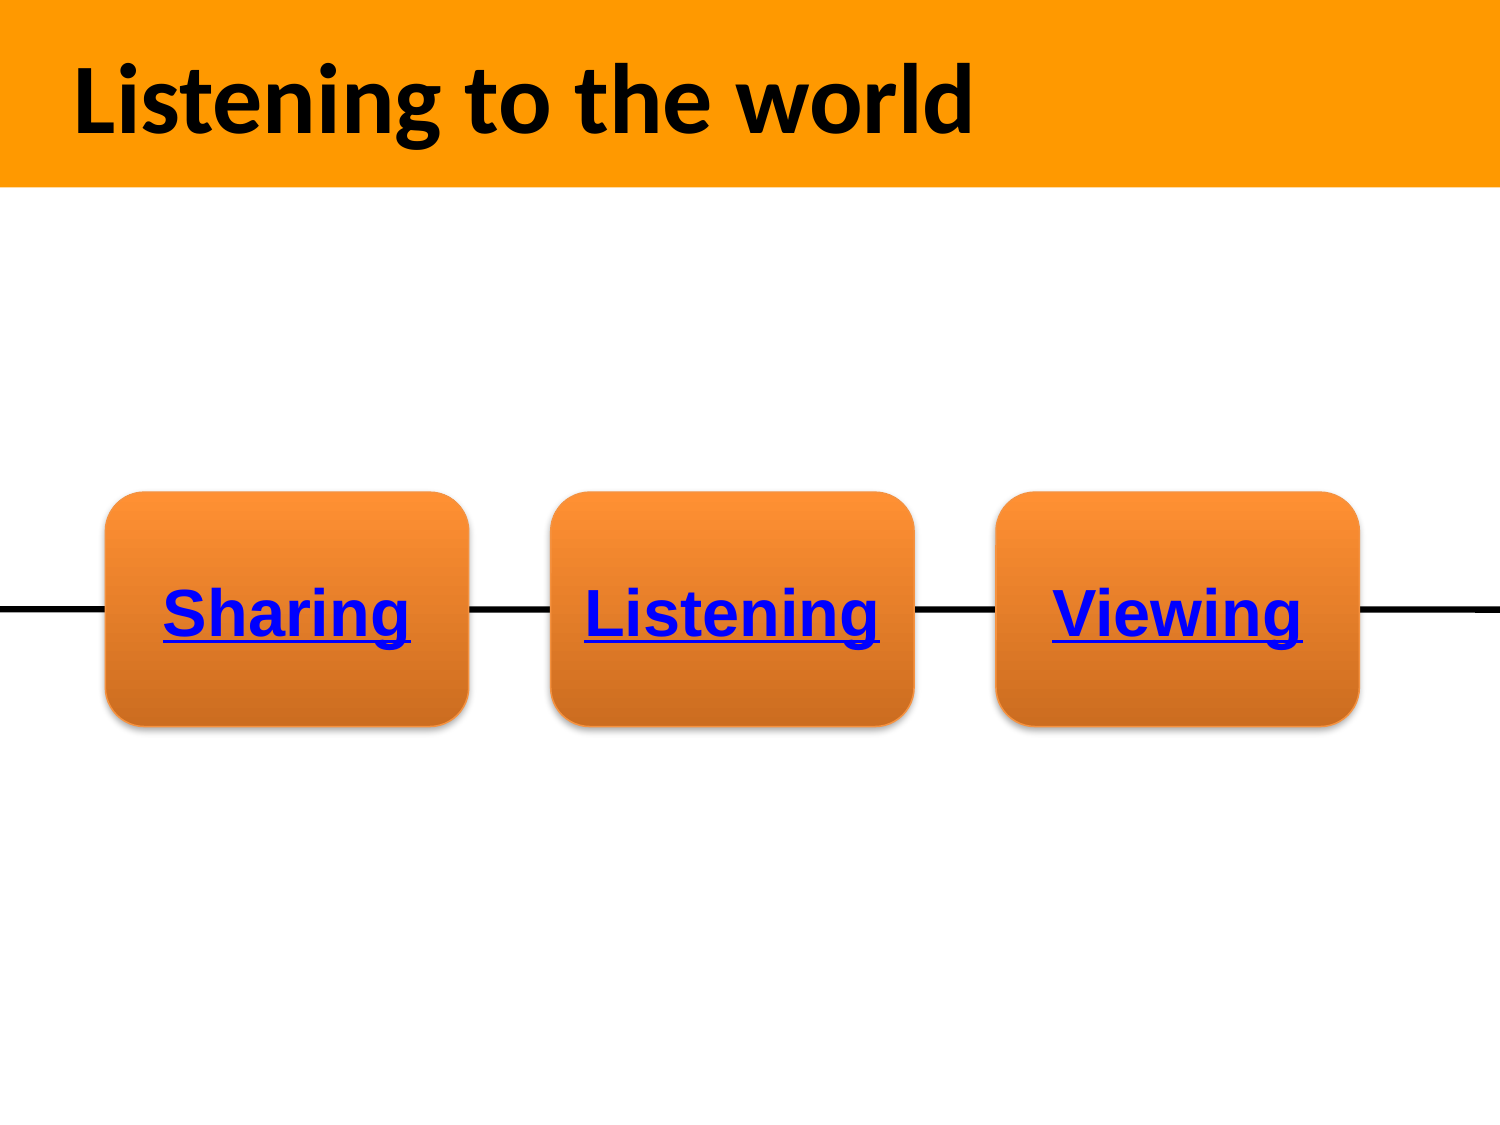

Listening to the world
Sharing
Listening
Viewing